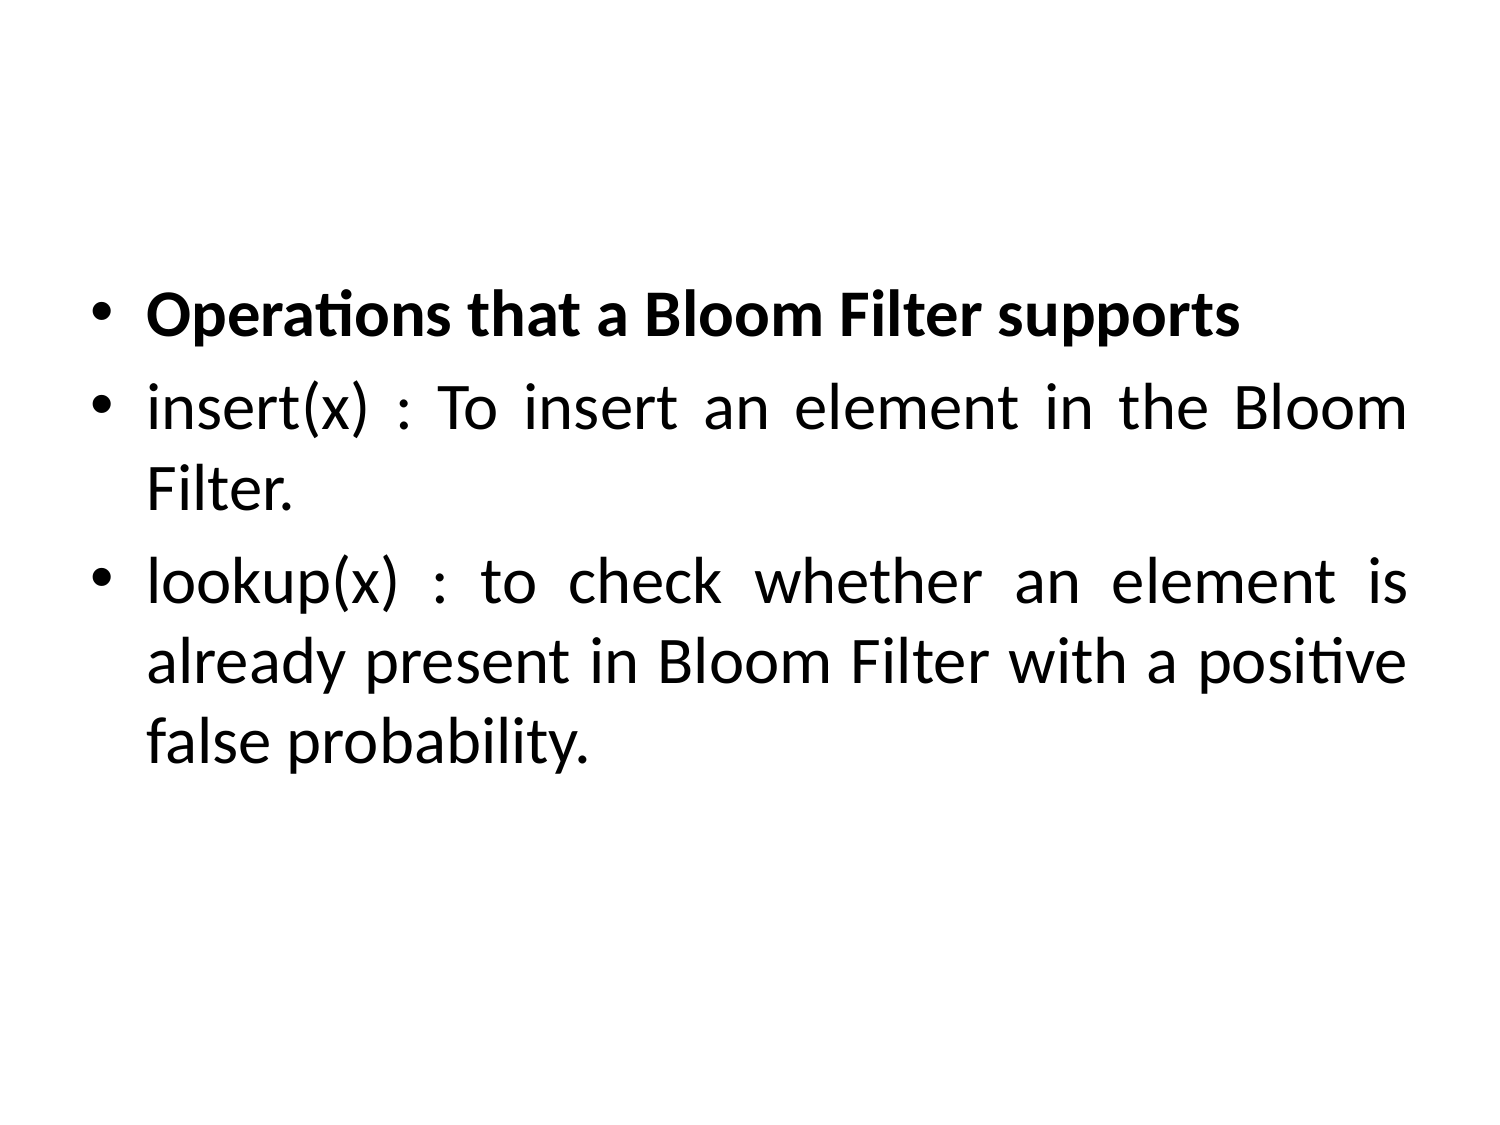

Operations that a Bloom Filter supports
insert(x) : To insert an element in the Bloom Filter.
lookup(x) : to check whether an element is already present in Bloom Filter with a positive false probability.